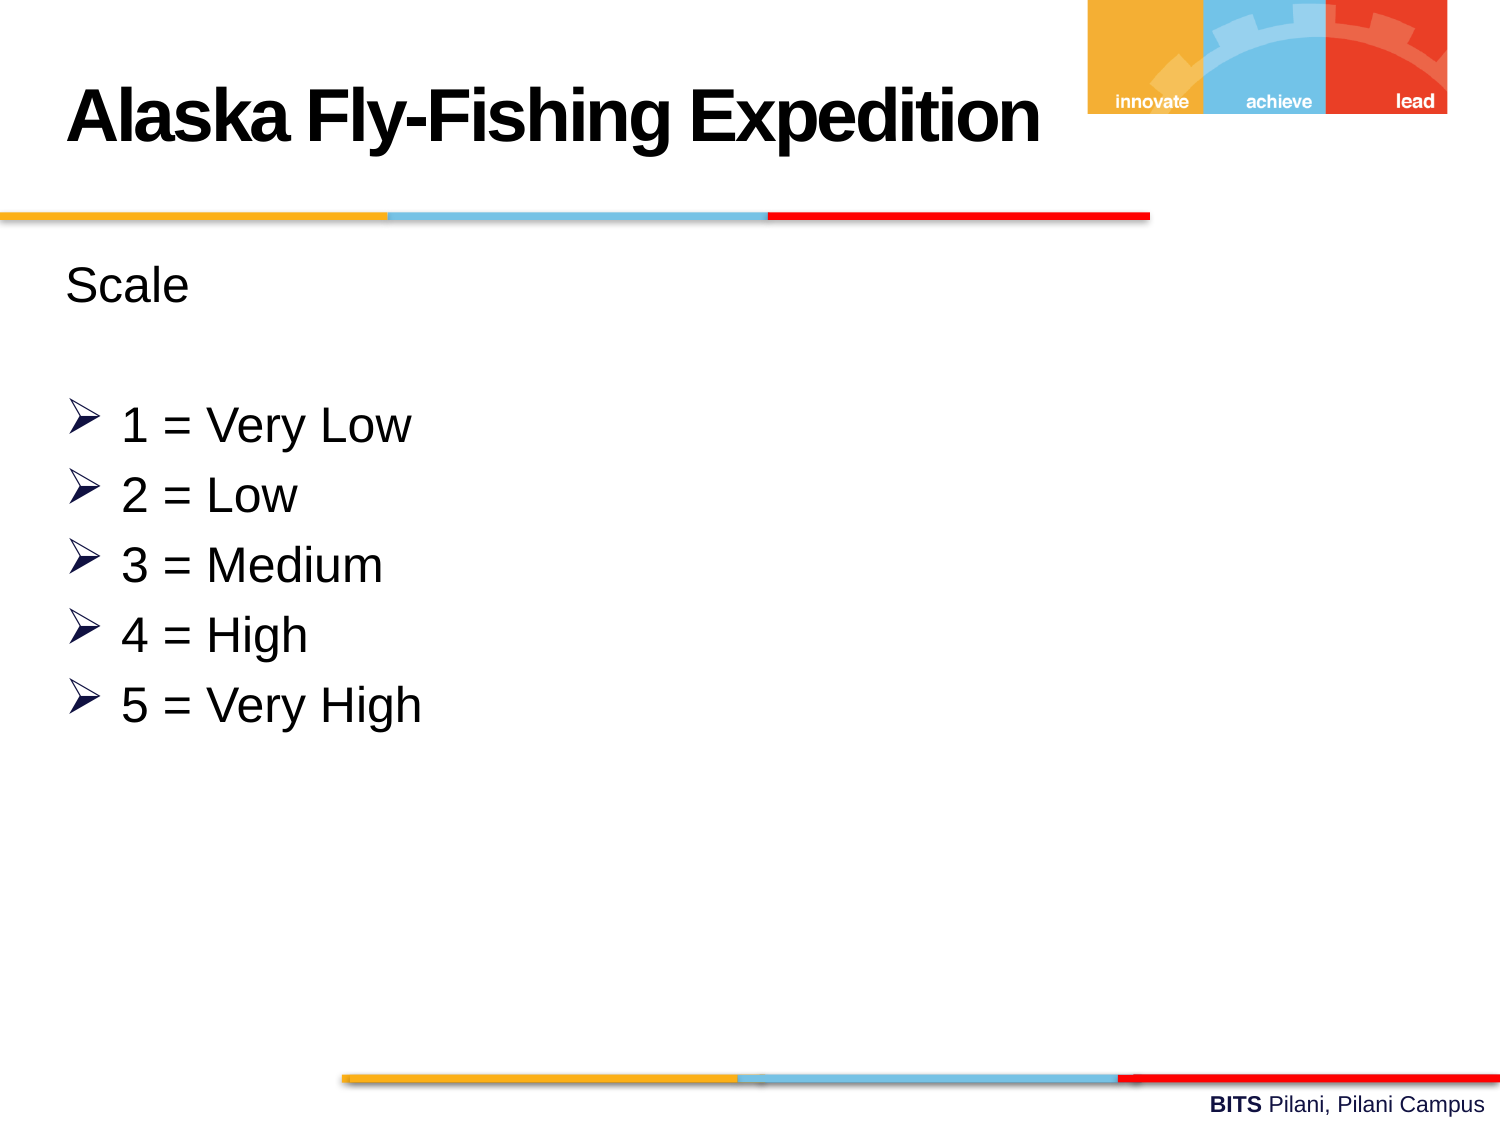

Alaska Fly-Fishing Expedition
Scale

1 = Very Low
2 = Low
3 = Medium
4 = High
5 = Very High